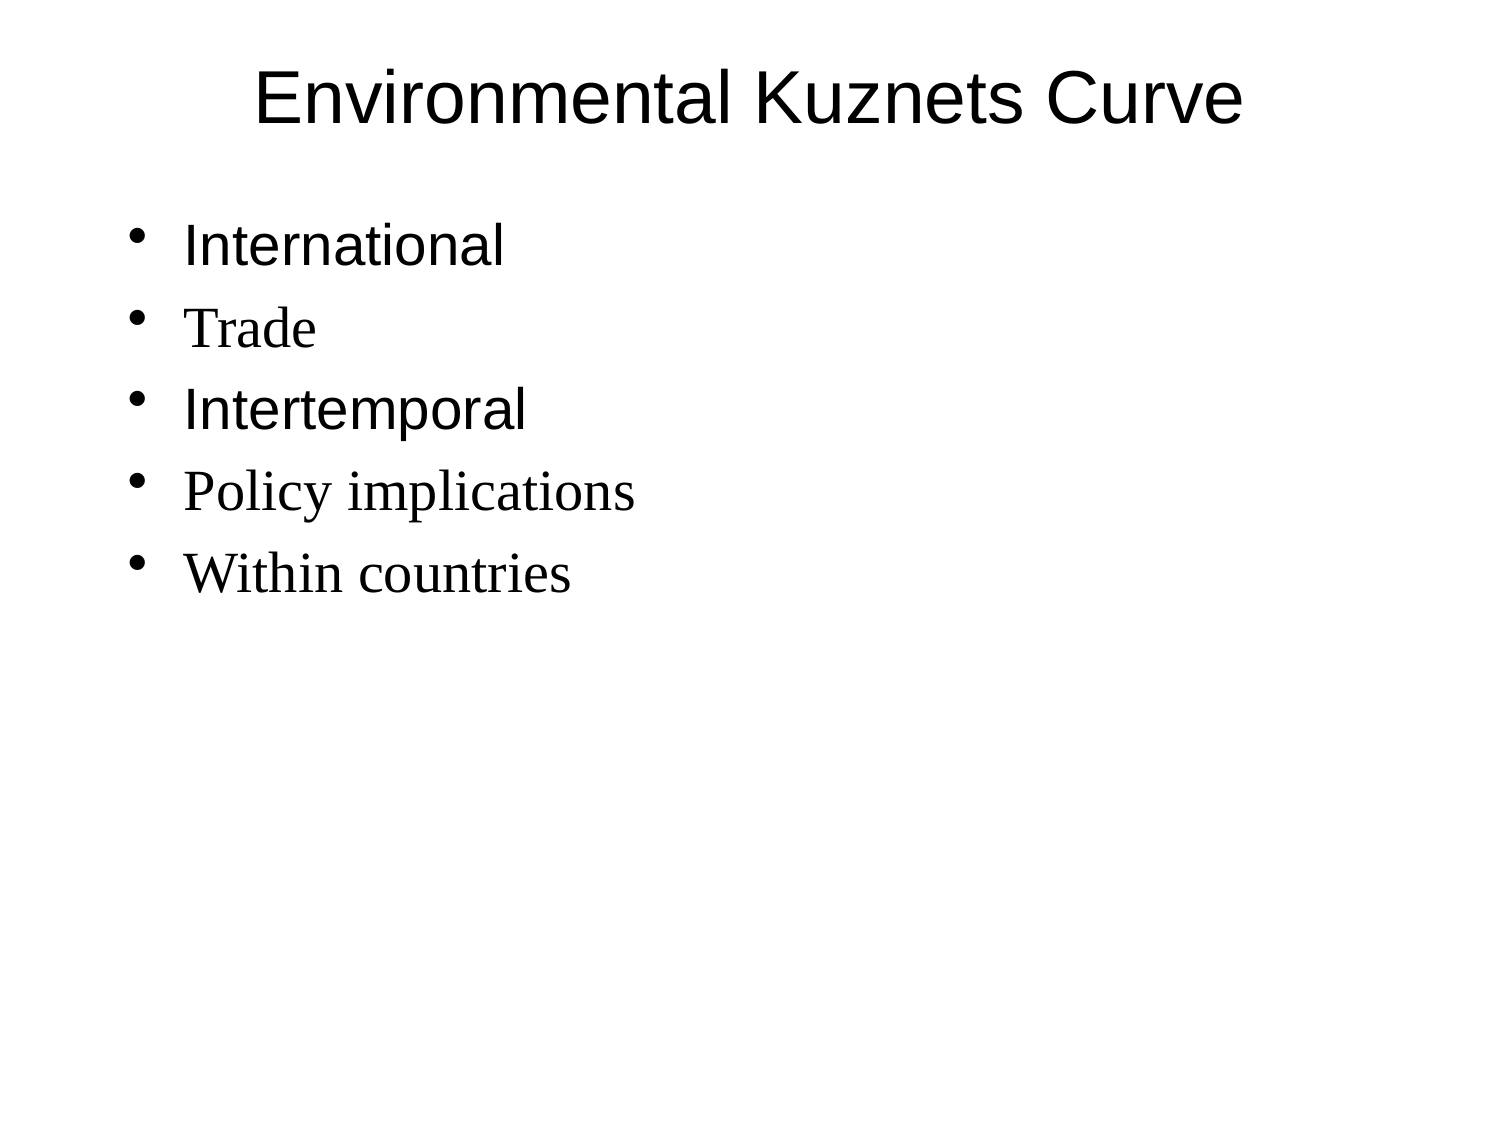

# Environmental Kuznets Curve
International
Trade
Intertemporal
Policy implications
Within countries